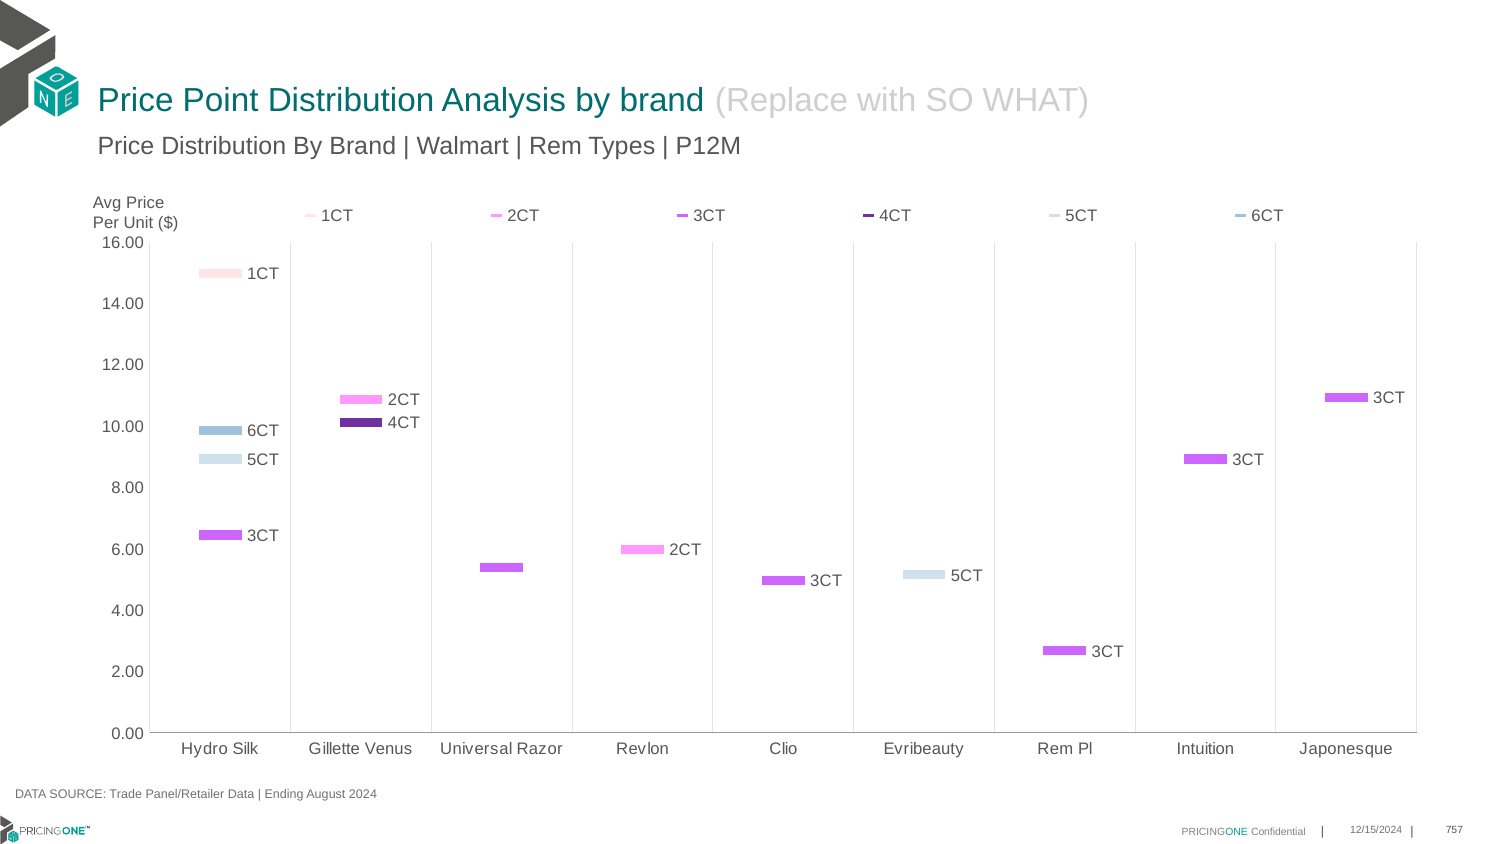

# Price Point Distribution Analysis by brand (Replace with SO WHAT)
Price Distribution By Brand | Walmart | Rem Types | P12M

### Chart

| Category | 1CT | 2CT | 3CT | 4CT | 5CT | 6CT |
|---|---|---|---|---|---|---|
| Hydro Silk | 14.978739732597878 | None | 6.442341124739643 | None | 8.920600505342371 | 9.859476904457741 |
| Gillette Venus | None | 10.87021610596755 | None | 10.114154900068812 | None | None |
| Universal Razor | None | None | 5.3957194815687926 | None | None | None |
| Revlon | None | 5.983420172549884 | None | None | None | None |
| Clio | None | None | 4.9614314020305725 | None | None | None |
| Evribeauty | None | None | None | None | 5.147664011590938 | None |
| Rem Pl | None | None | 2.674552698935645 | None | None | None |
| Intuition | None | None | 8.920467958426908 | None | None | None |
| Japonesque | None | None | 10.936403938658263 | None | None | None |
Avg Price
Per Unit ($)
DATA SOURCE: Trade Panel/Retailer Data | Ending August 2024
12/15/2024
757